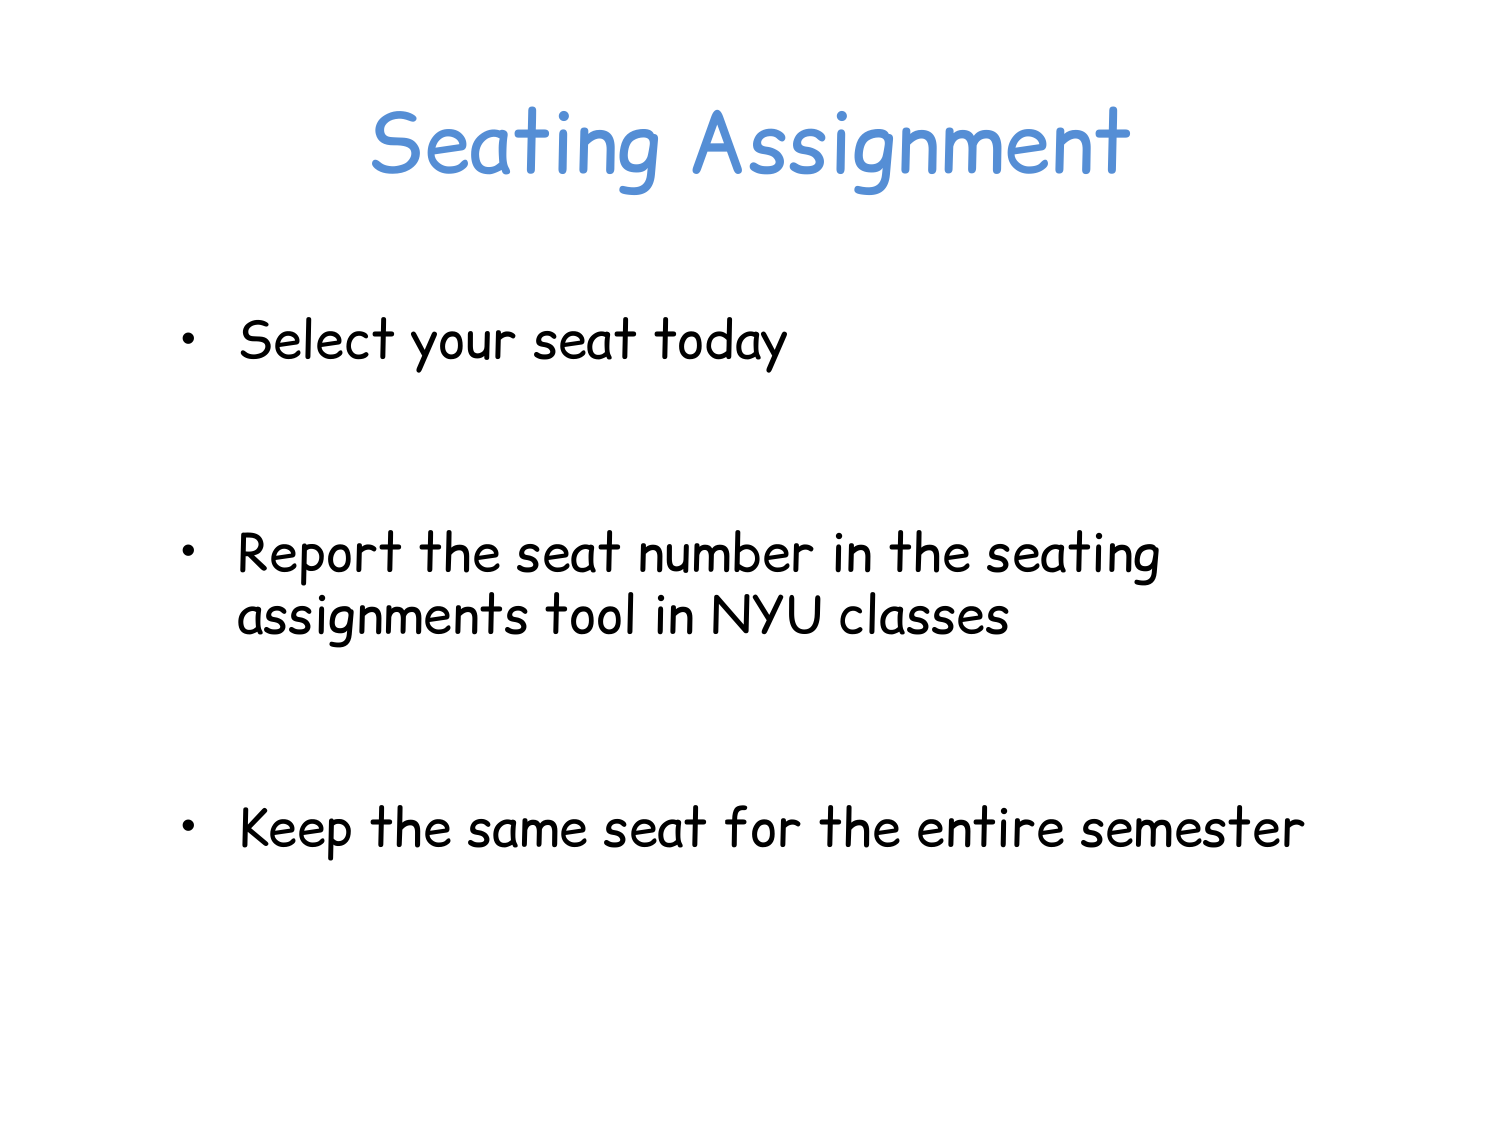

# Seating Assignment
Select your seat today

Report the seat number in the seating assignments tool in NYU classes

Keep the same seat for the entire semester